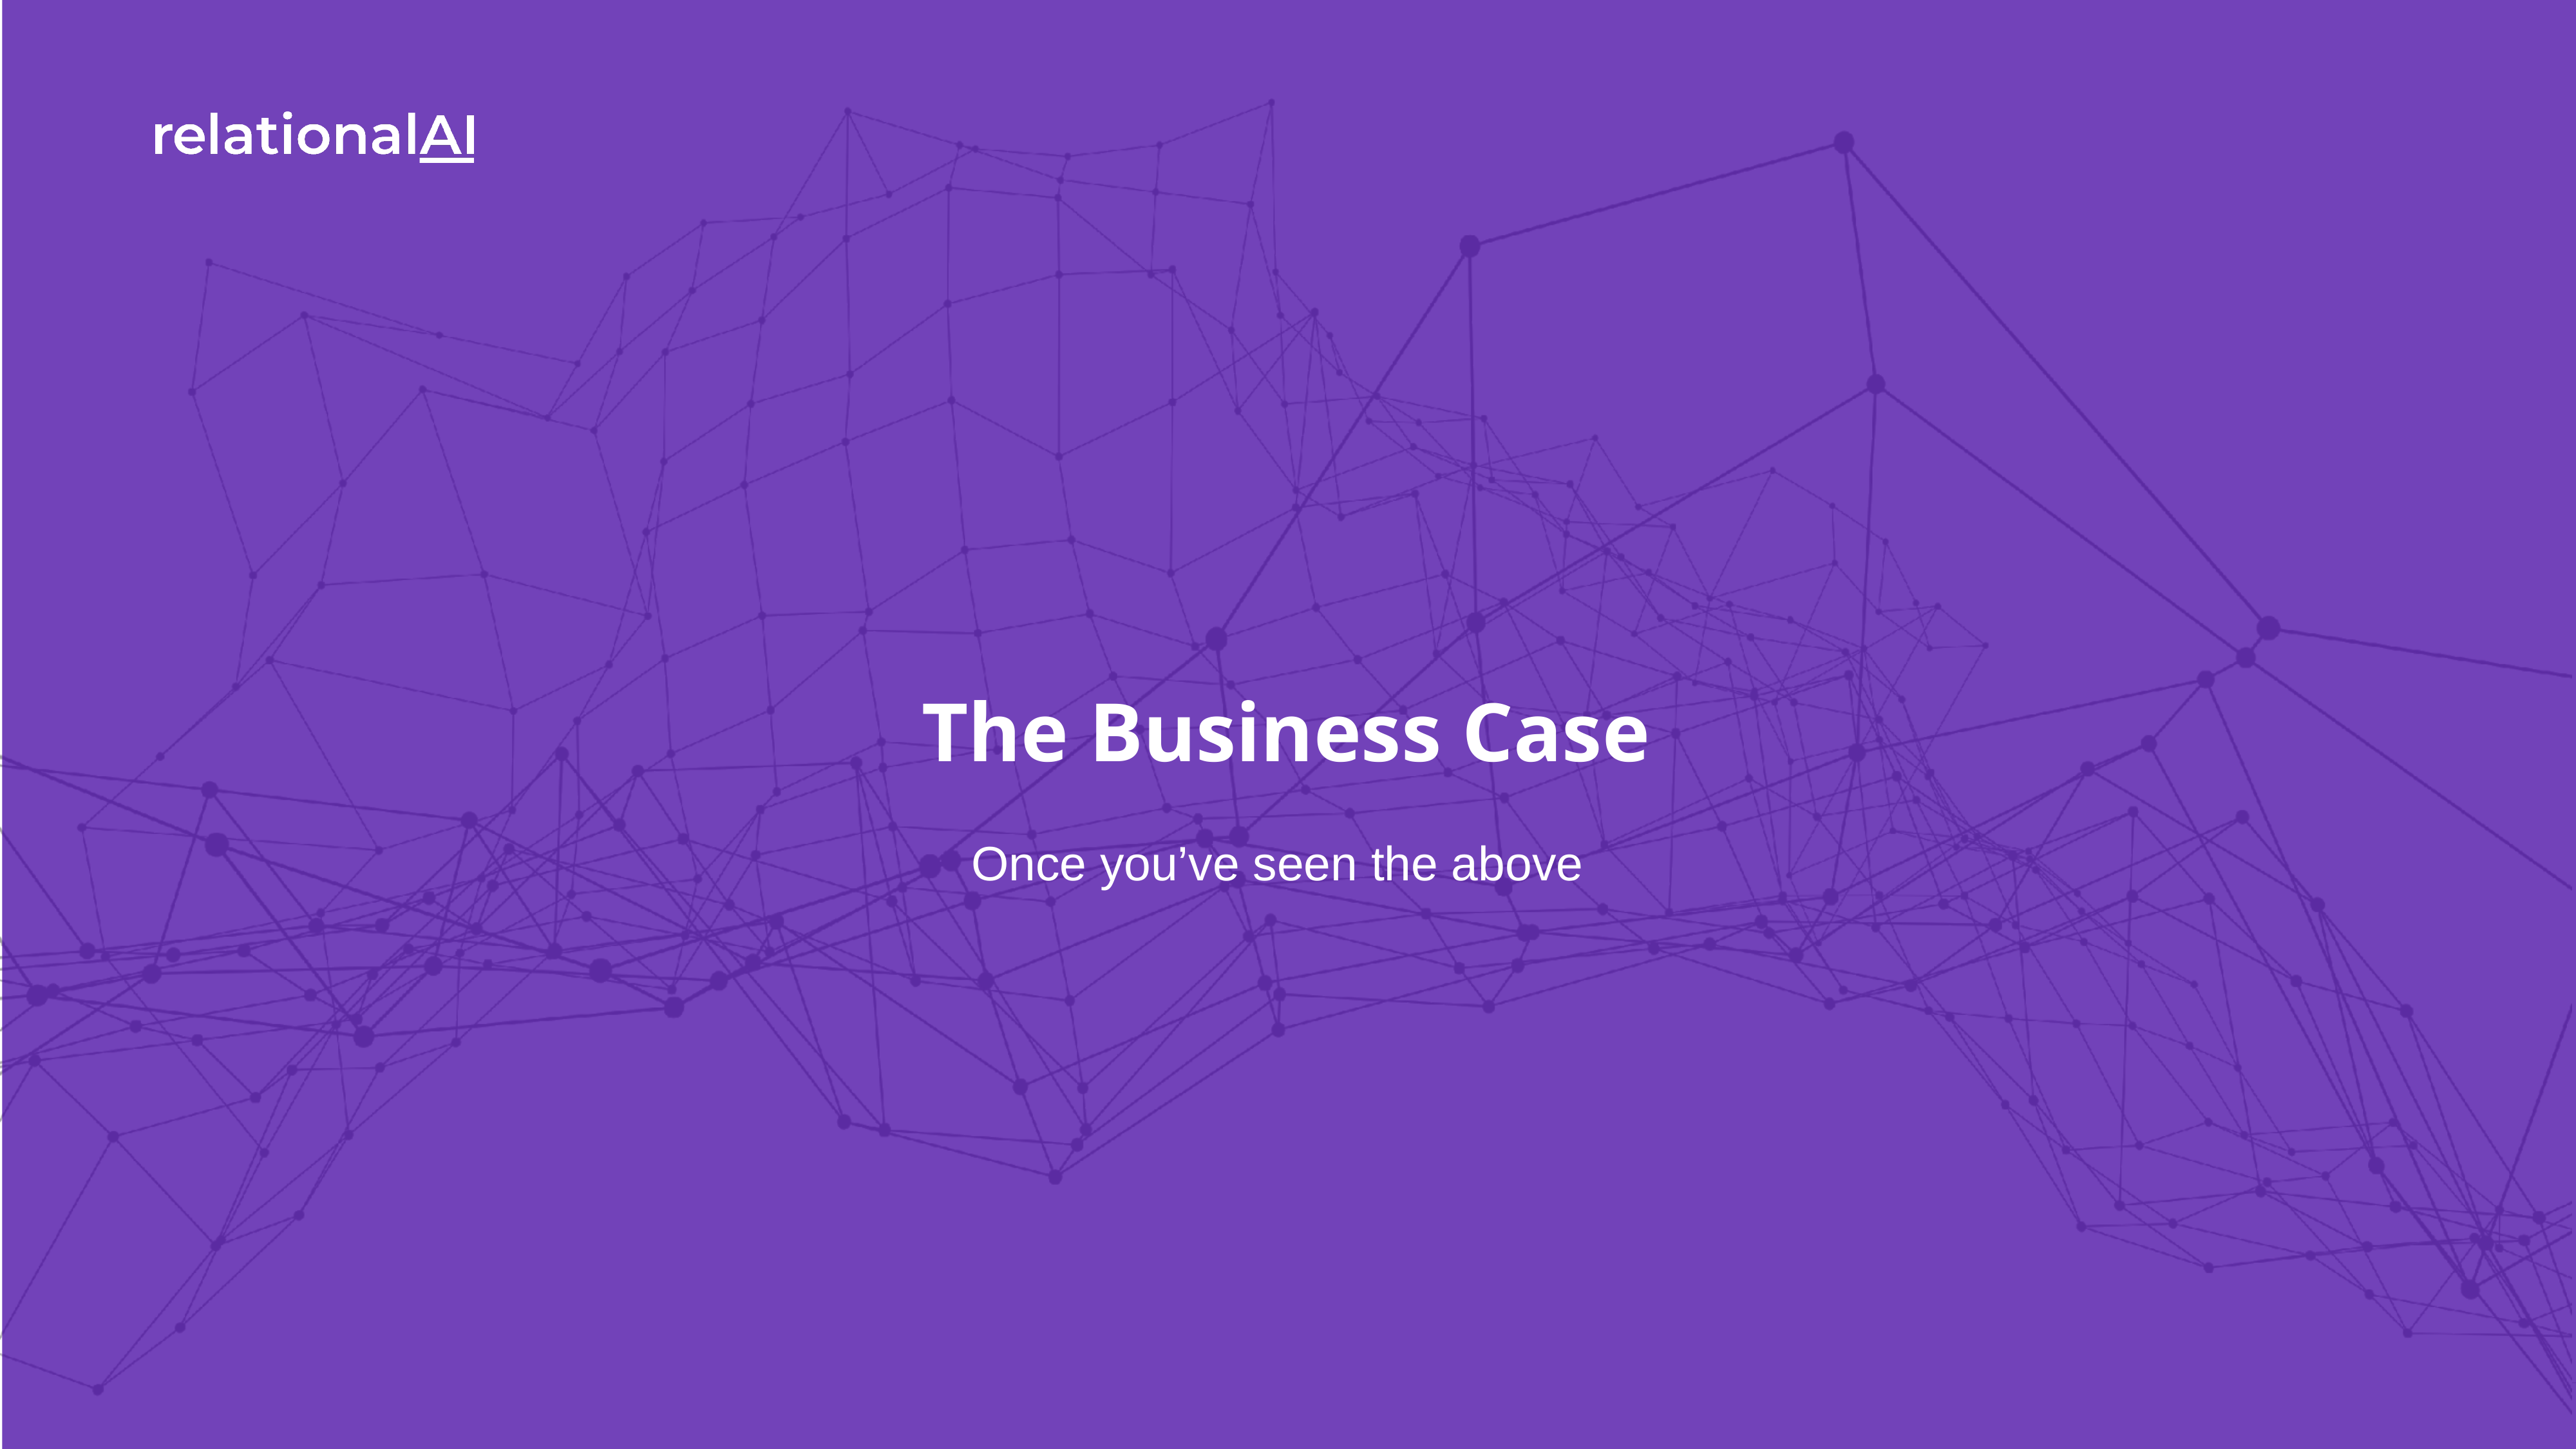

# The Business Case
Once you’ve seen the above